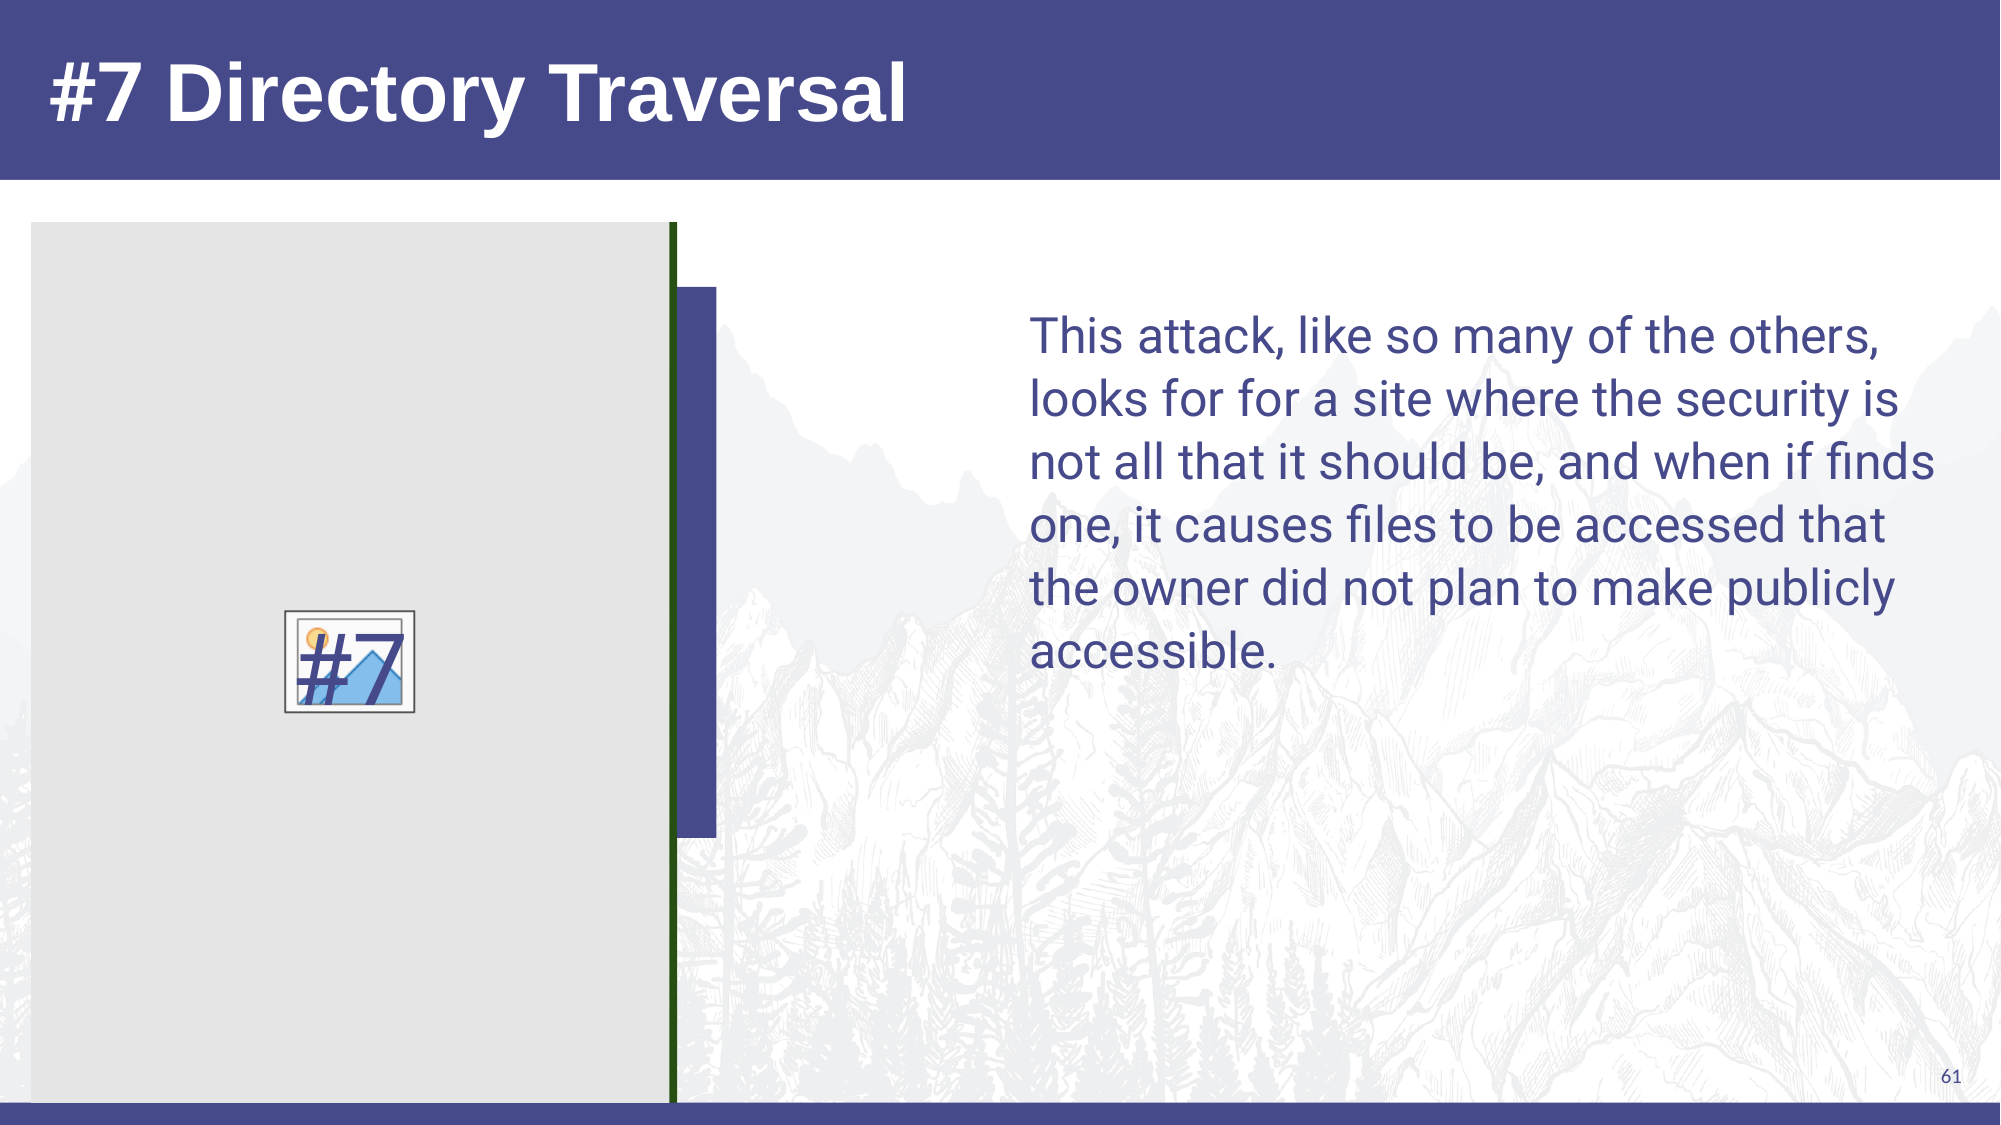

# #7 Directory Traversal

This attack, like so many of the others, looks for for a site where the security is not all that it should be, and when if finds one, it causes files to be accessed that the owner did not plan to make publicly accessible.
#7
61